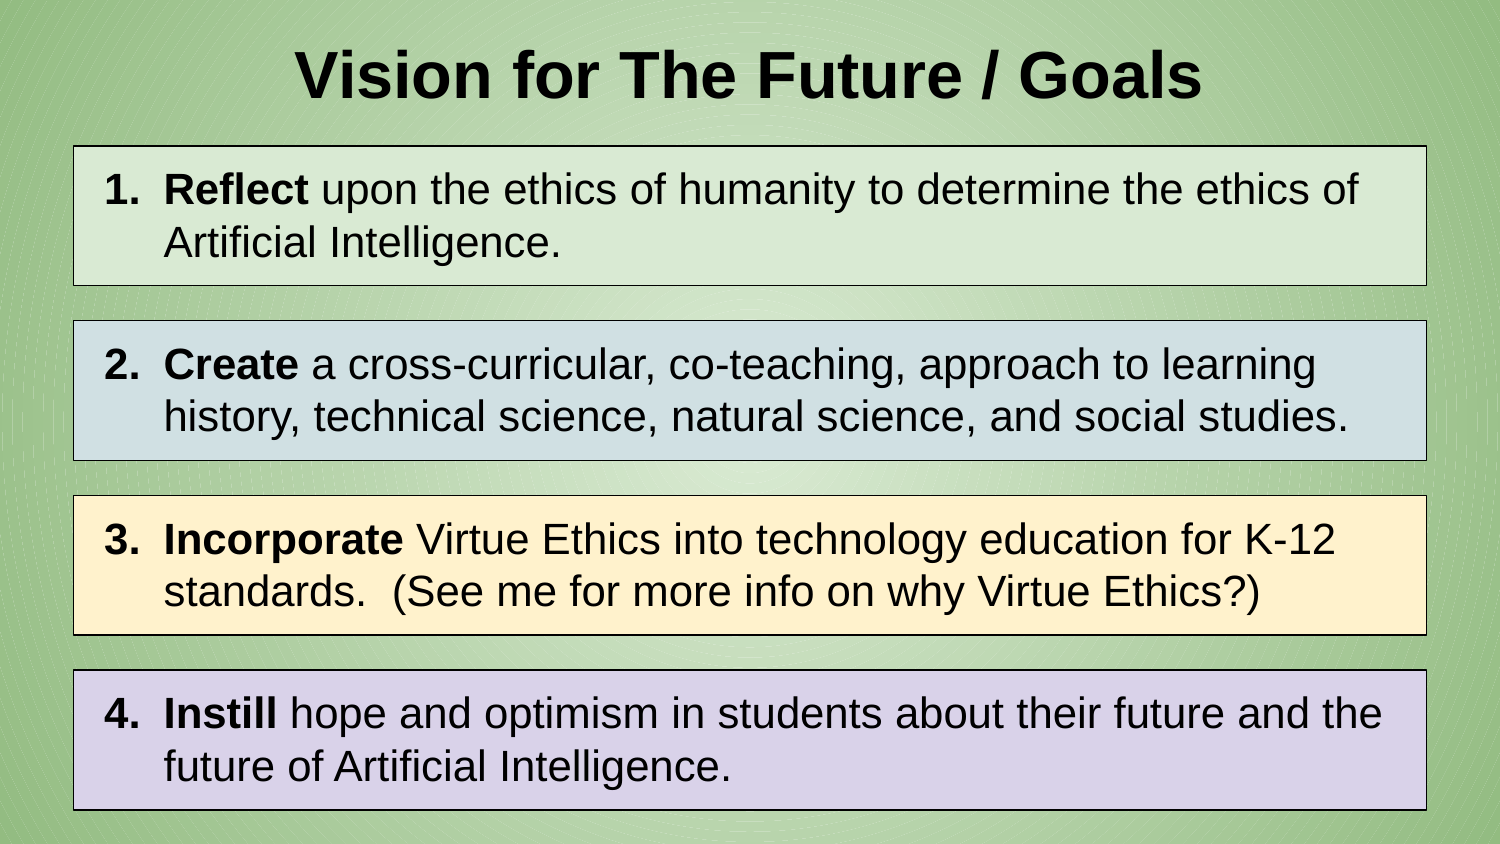

# Vision for The Future / Goals
Reflect upon the ethics of humanity to determine the ethics of Artificial Intelligence.
Create a cross-curricular, co-teaching, approach to learning history, technical science, natural science, and social studies.
Incorporate Virtue Ethics into technology education for K-12 standards.  (See me for more info on why Virtue Ethics?)
Instill hope and optimism in students about their future and the future of Artificial Intelligence.